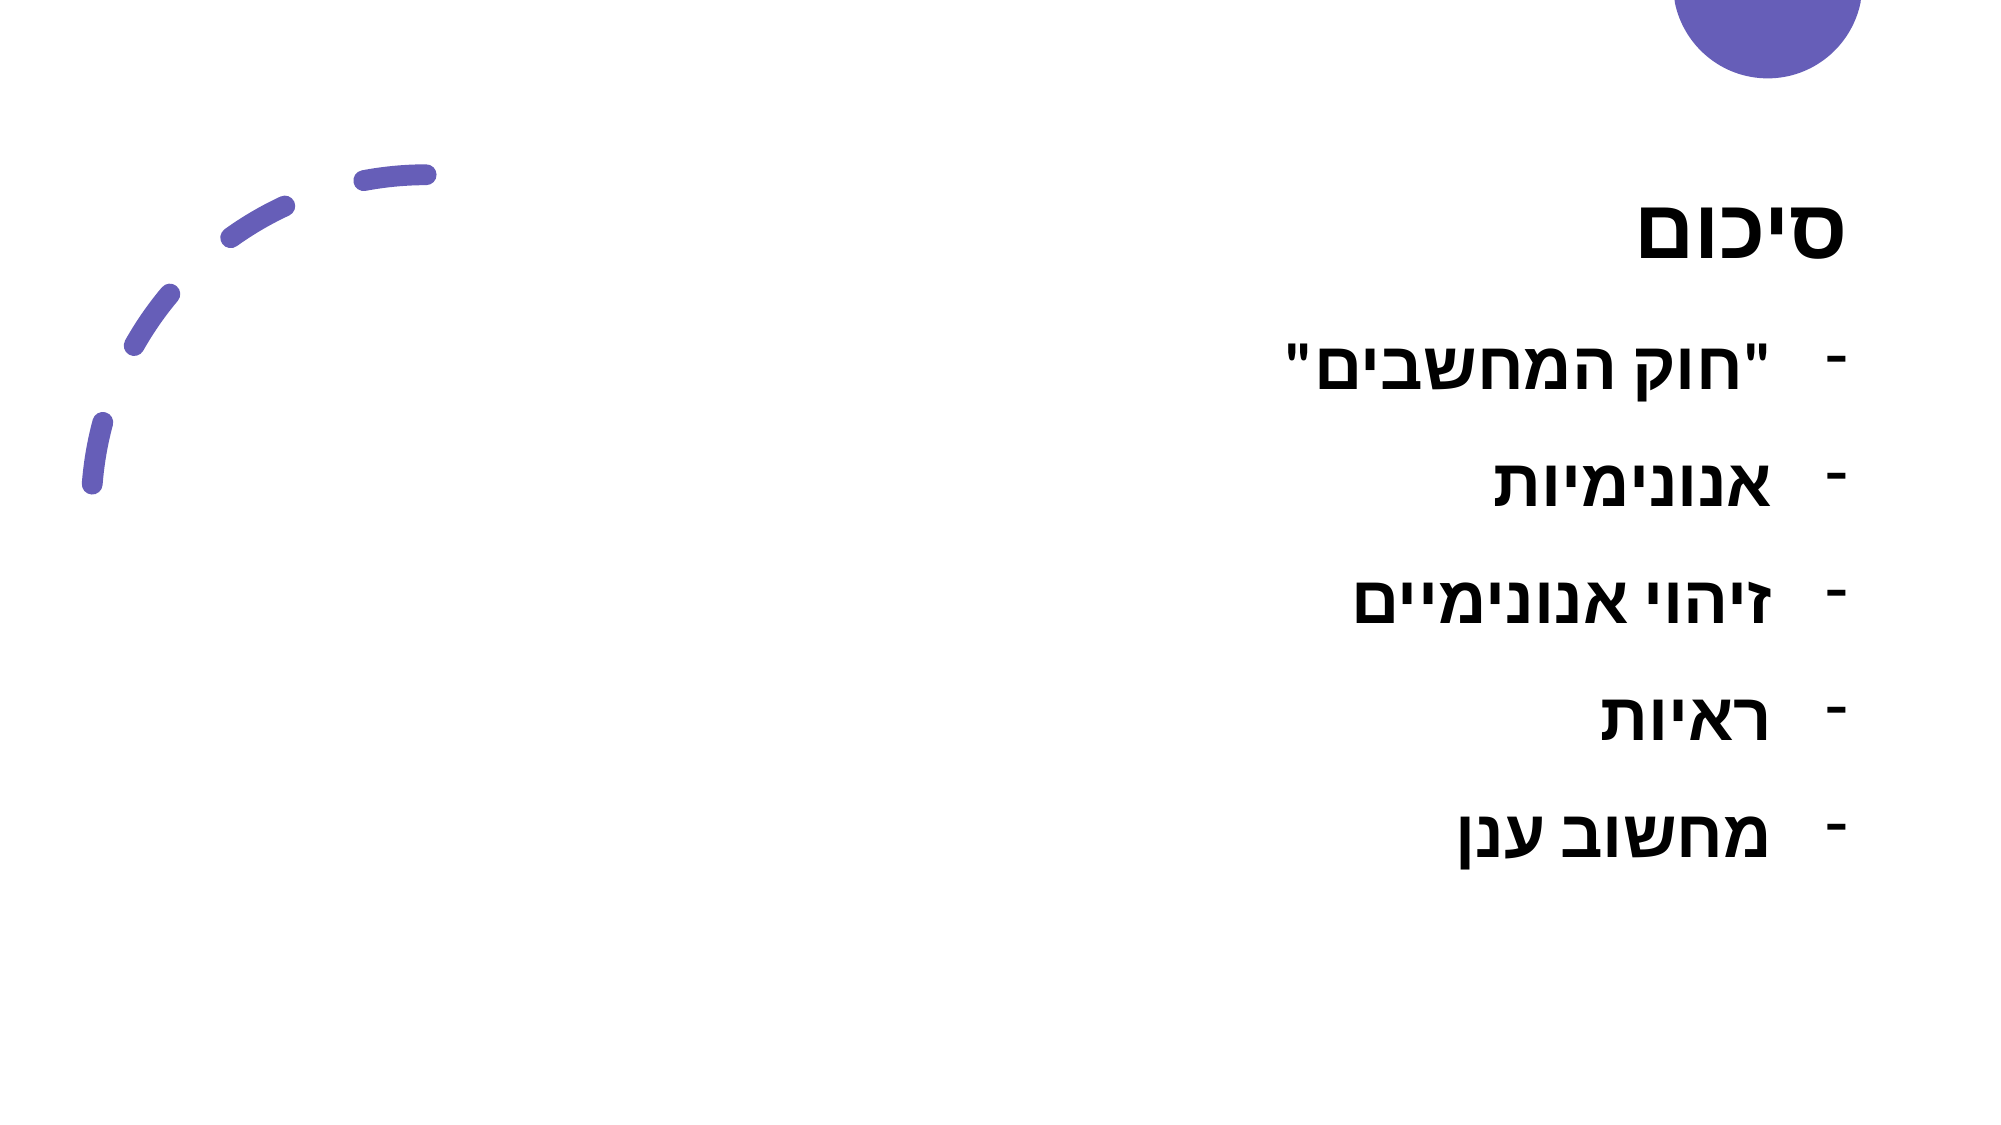

# סיכום
"חוק המחשבים"
אנונימיות
זיהוי אנונימיים
ראיות
מחשוב ענן